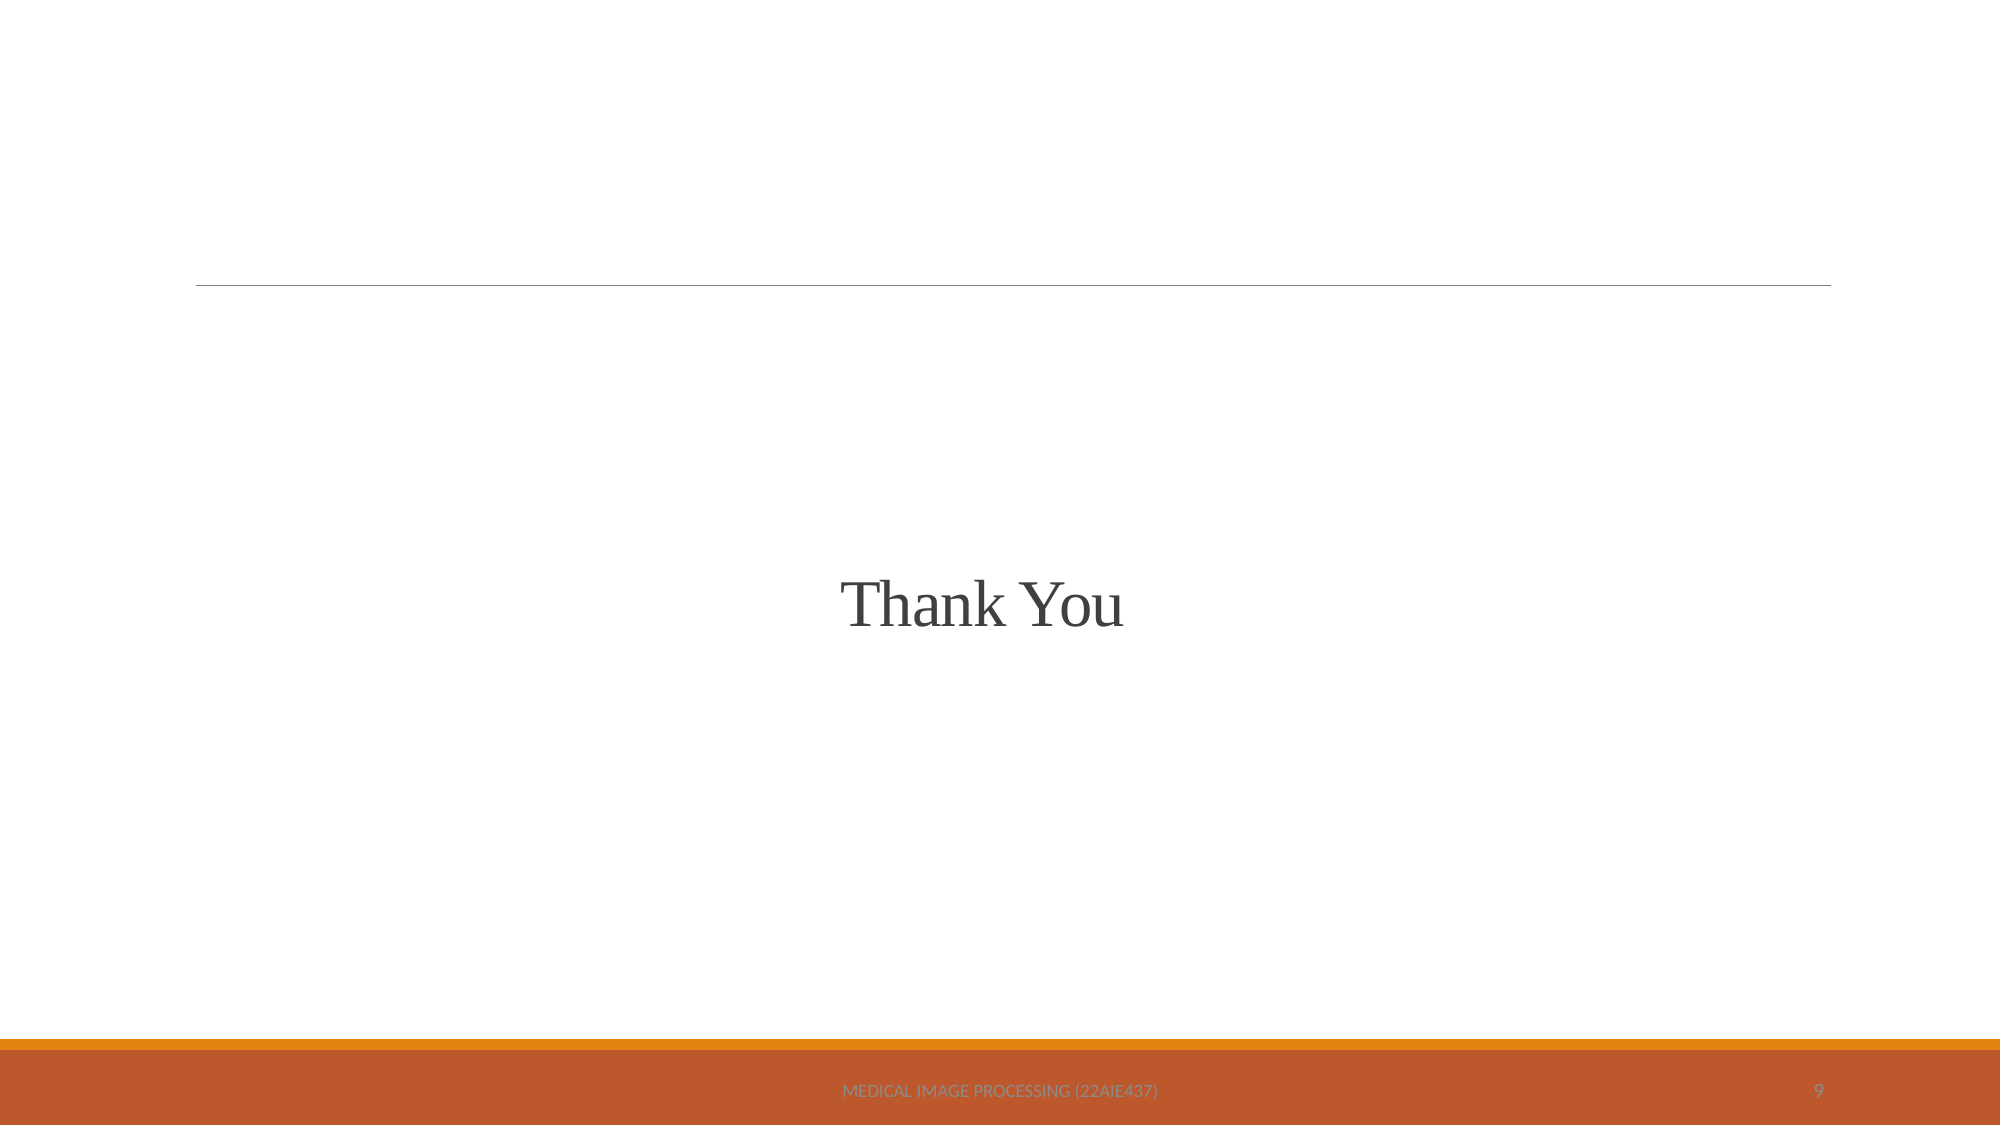

# Thank You
Medical Image Processing (22AIE437)
9